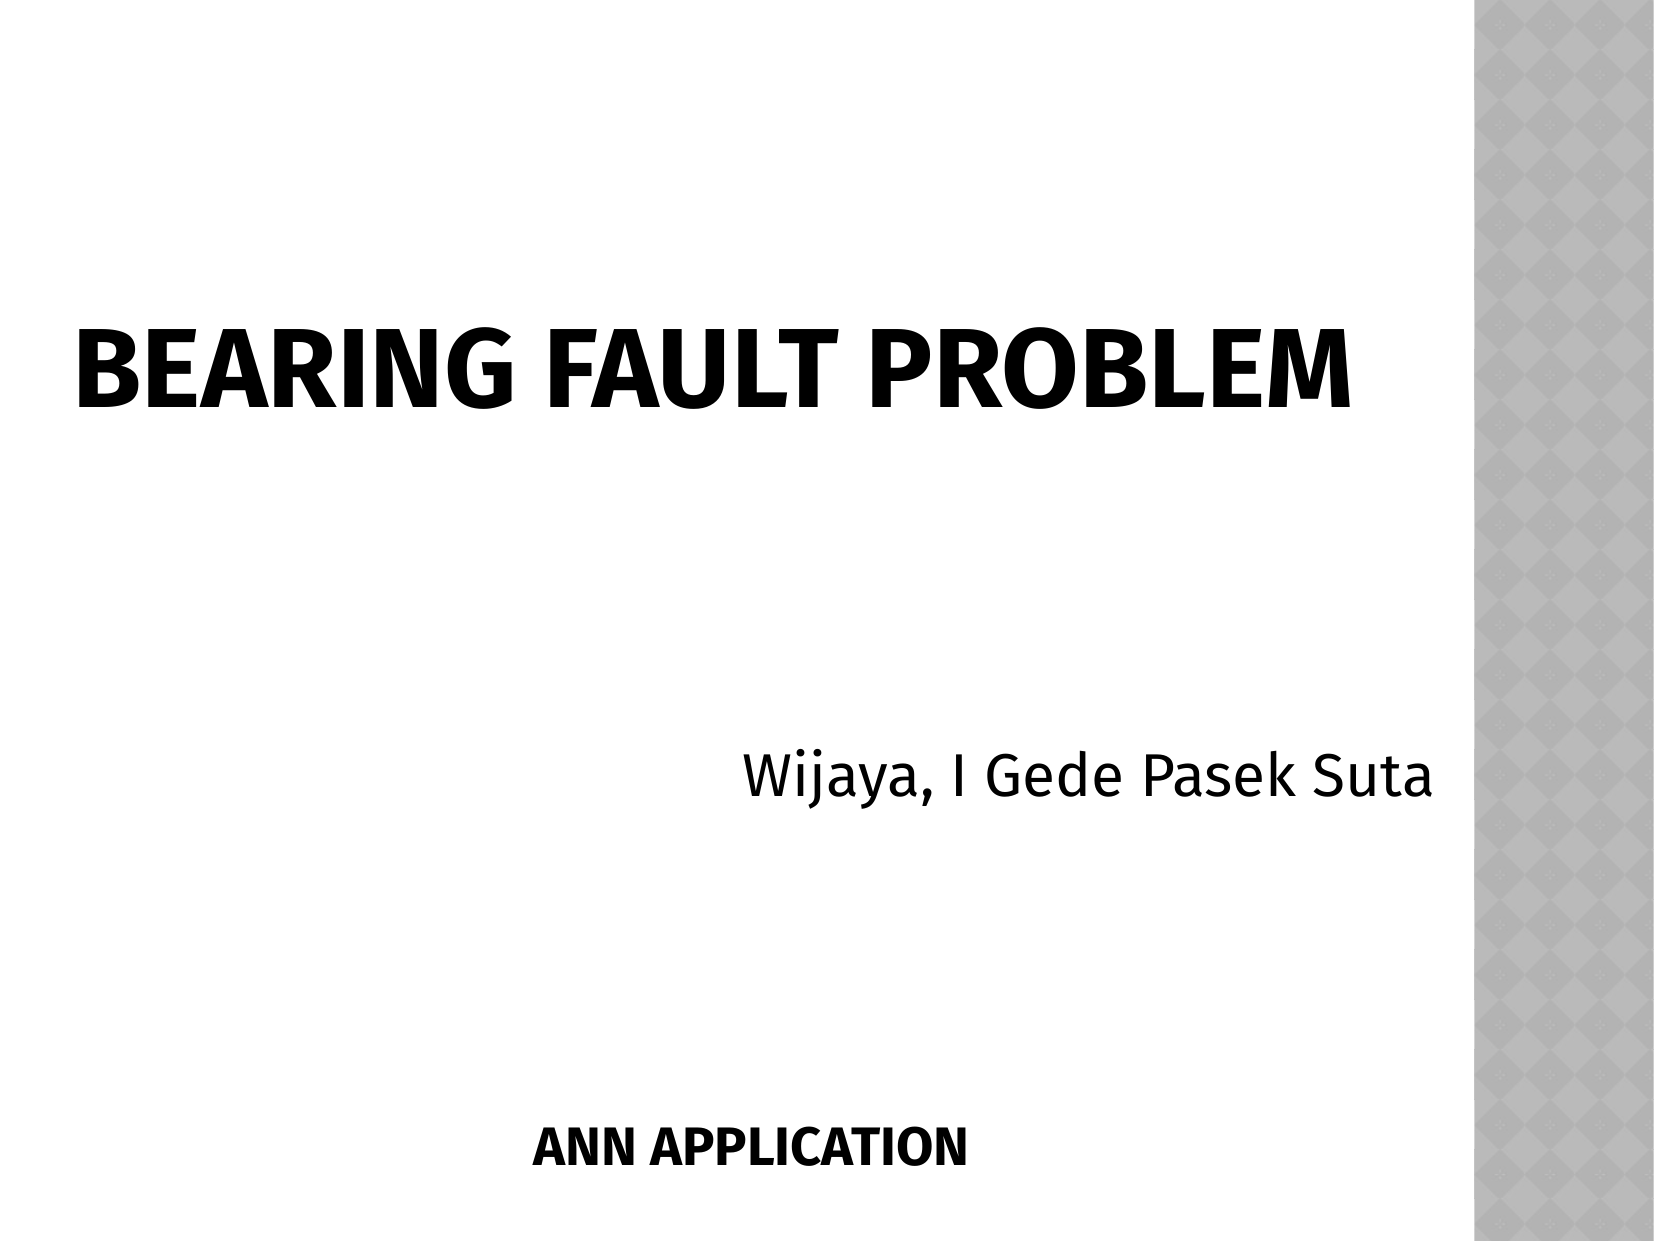

Bearing Fault Problem
Wijaya, I Gede Pasek Suta
ANN Application